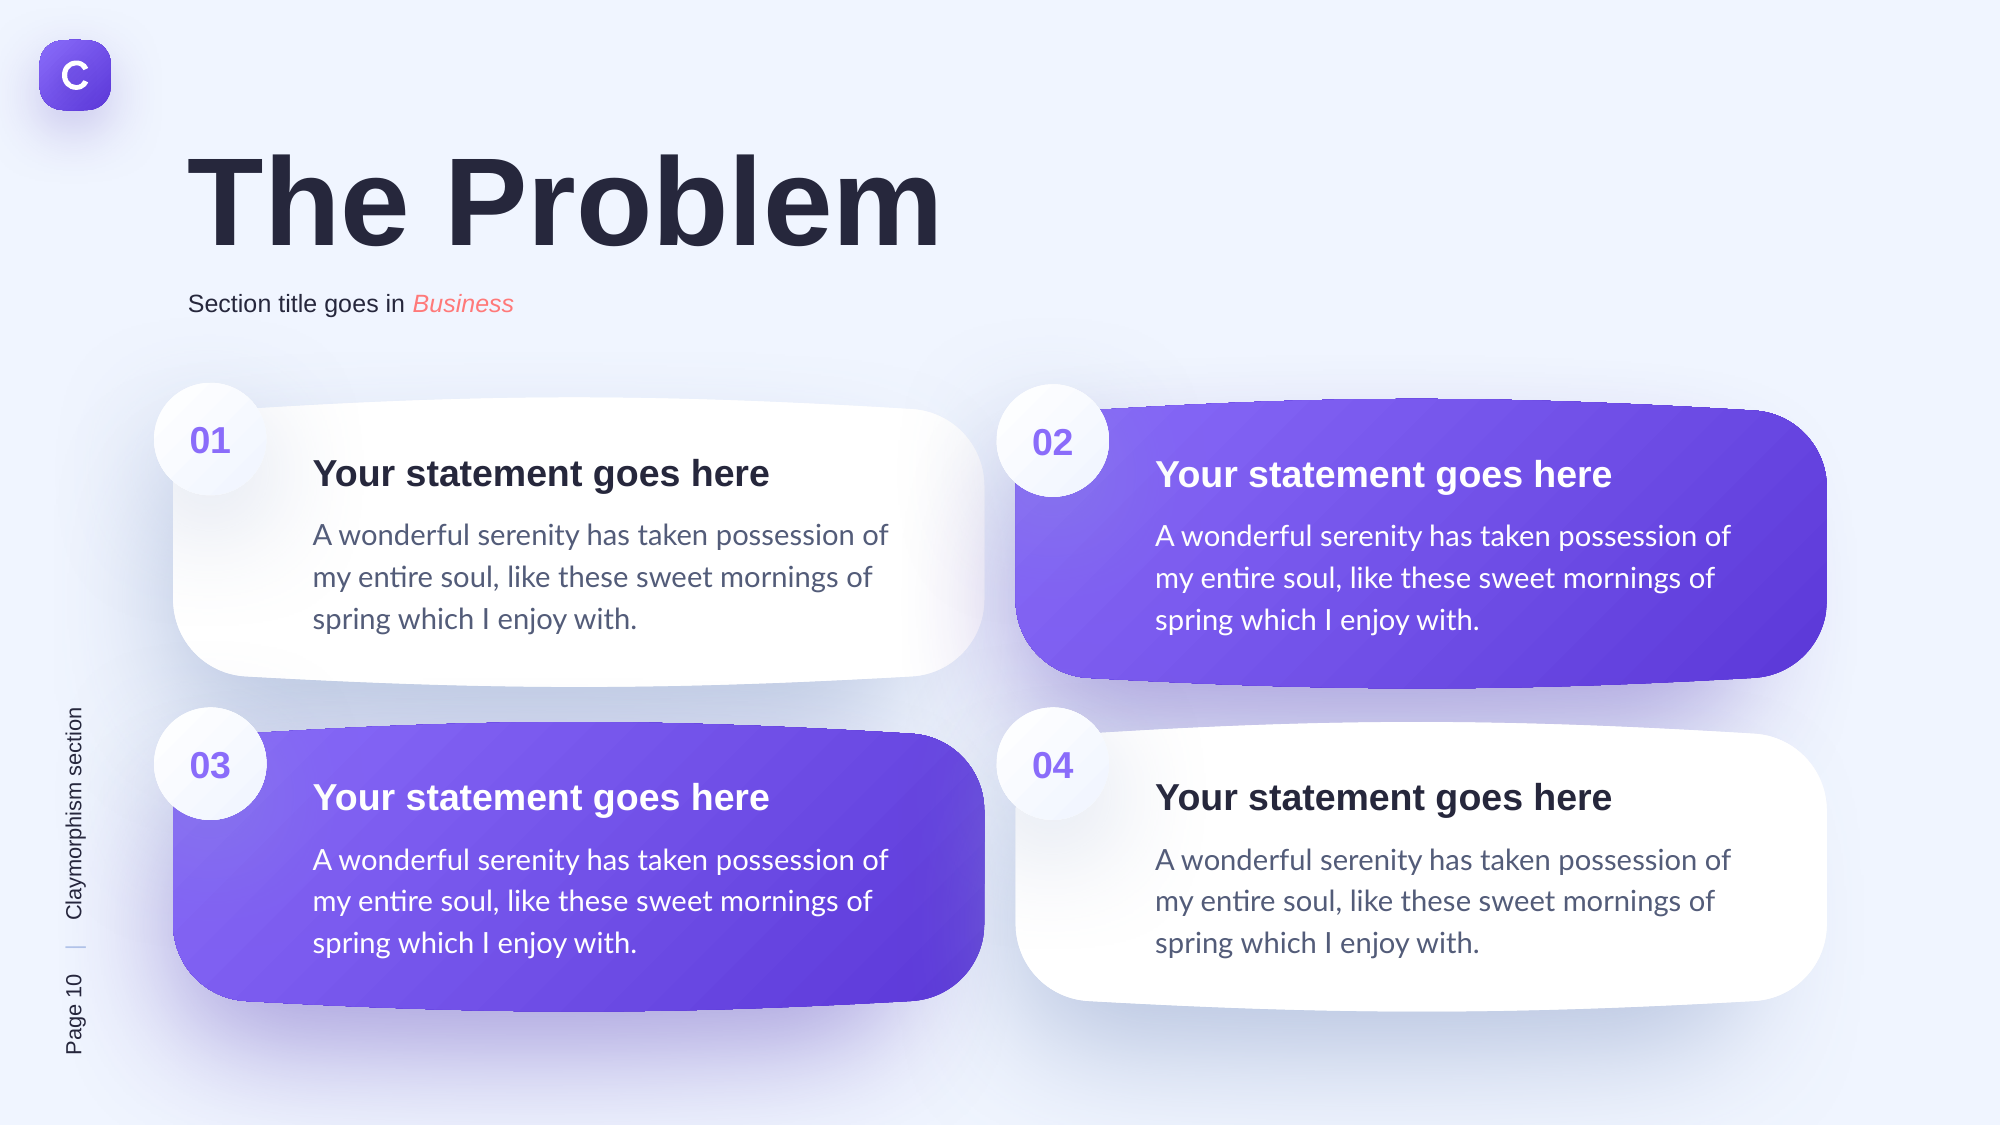

The Problem
Section title goes in Business

01

02

Your statement goes here
A wonderful serenity has taken possession of my entire soul, like these sweet mornings of spring which I enjoy with.
Your statement goes here
A wonderful serenity has taken possession of my entire soul, like these sweet mornings of spring which I enjoy with.

03

04

Your statement goes here
A wonderful serenity has taken possession of my entire soul, like these sweet mornings of spring which I enjoy with.
Your statement goes here
A wonderful serenity has taken possession of my entire soul, like these sweet mornings of spring which I enjoy with.